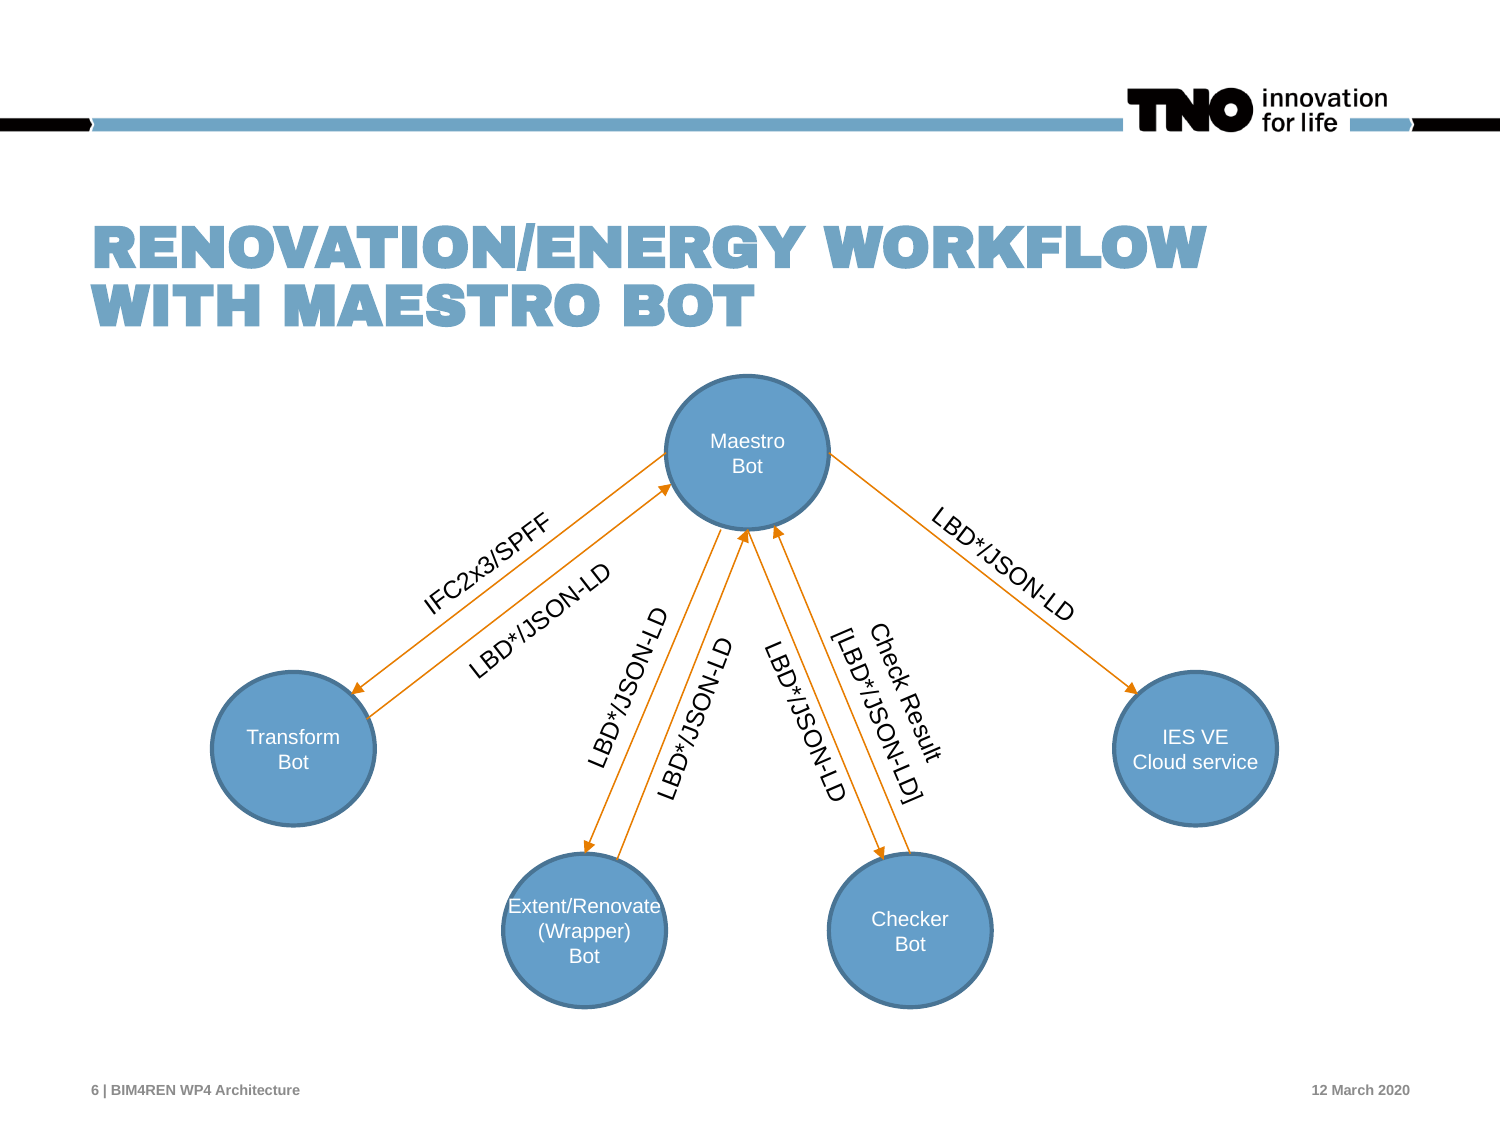

# Renovation/energy workflow with maestro bot
Maestro
Bot
IFC2x3/SPFF
LBD*/JSON-LD
LBD*/JSON-LD
LBD*/JSON-LD
Transform
Bot
IES VE
Cloud service
LBD*/JSON-LD
Check Result
[LBD*/JSON-LD]
LBD*/JSON-LD
Extent/Renovate
(Wrapper)
Bot
Checker
Bot
6 | BIM4REN WP4 Architecture
12 March 2020